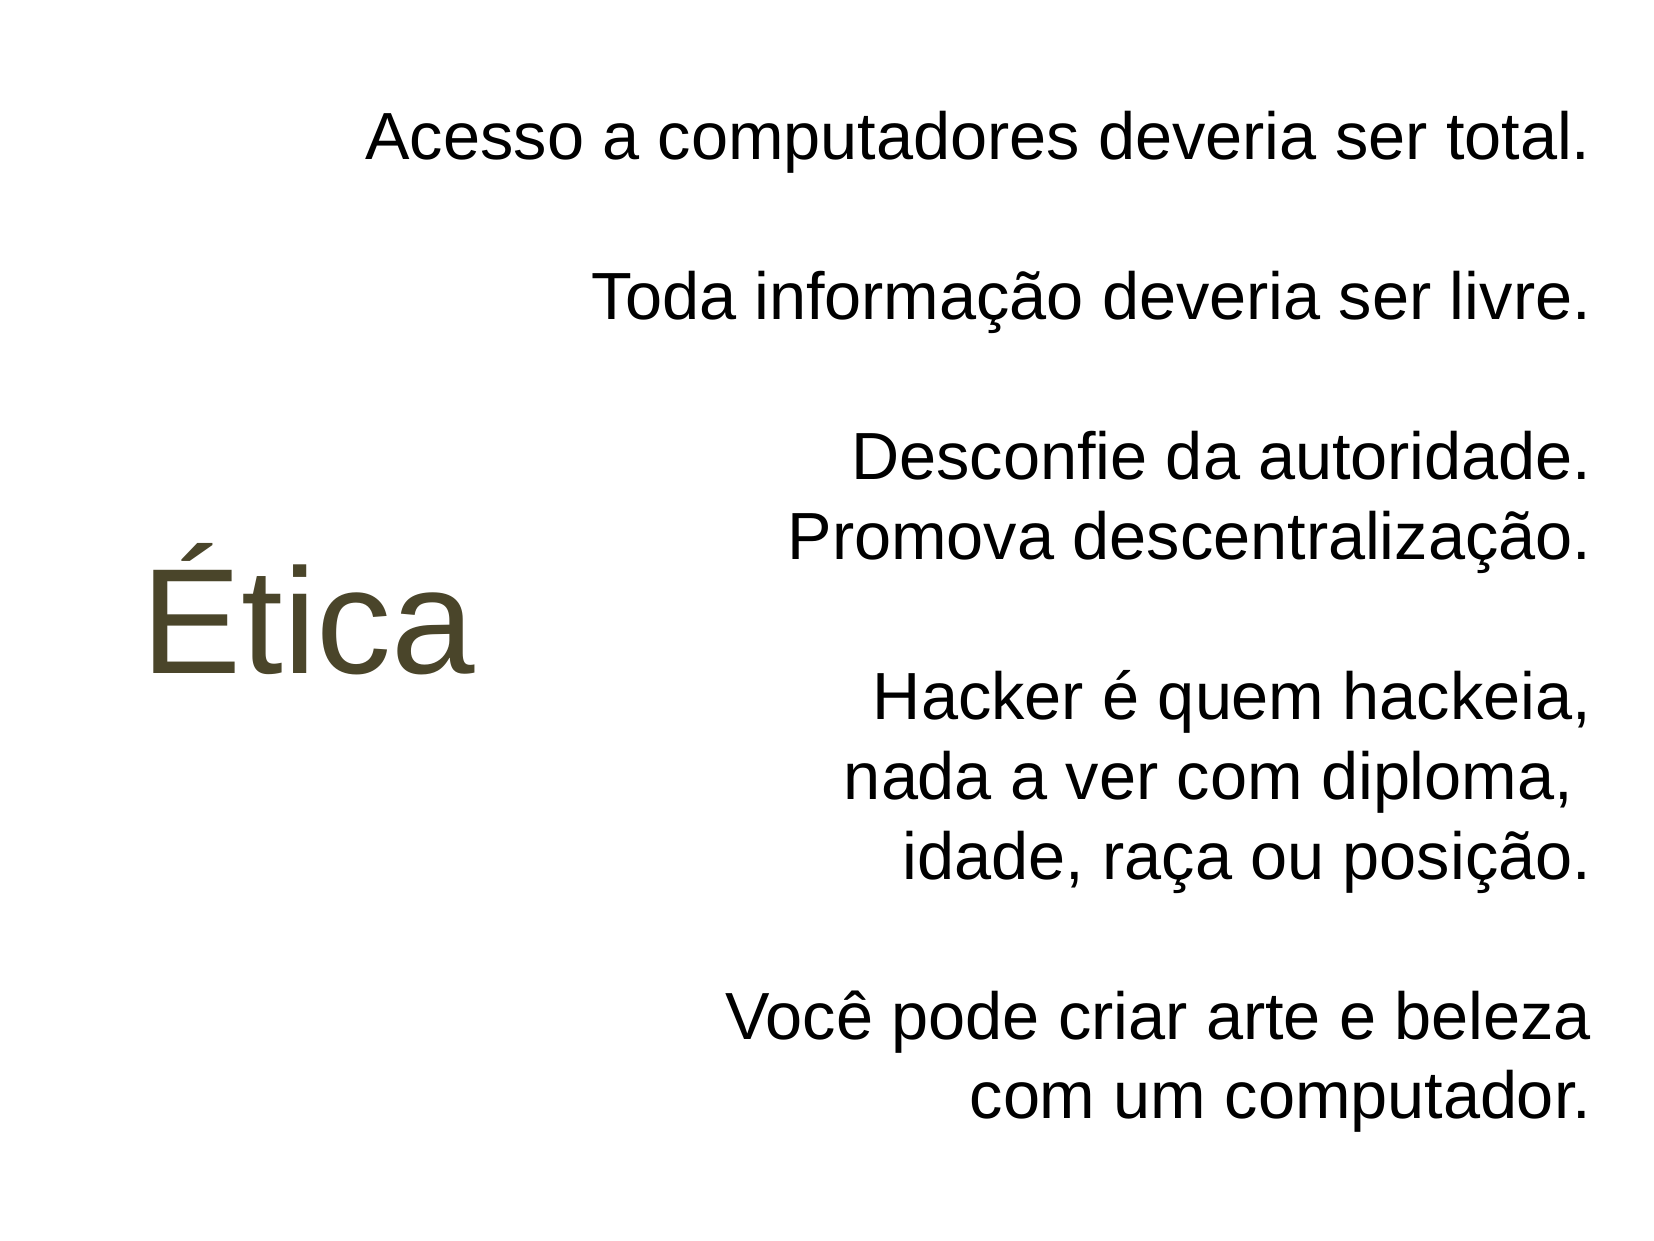

Acesso a computadores deveria ser total.

Toda informação deveria ser livre.

Desconfie da autoridade.
Promova descentralização.

Hacker é quem hackeia,
nada a ver com diploma,
idade, raça ou posição.

Você pode criar arte e beleza
com um computador.
Ética